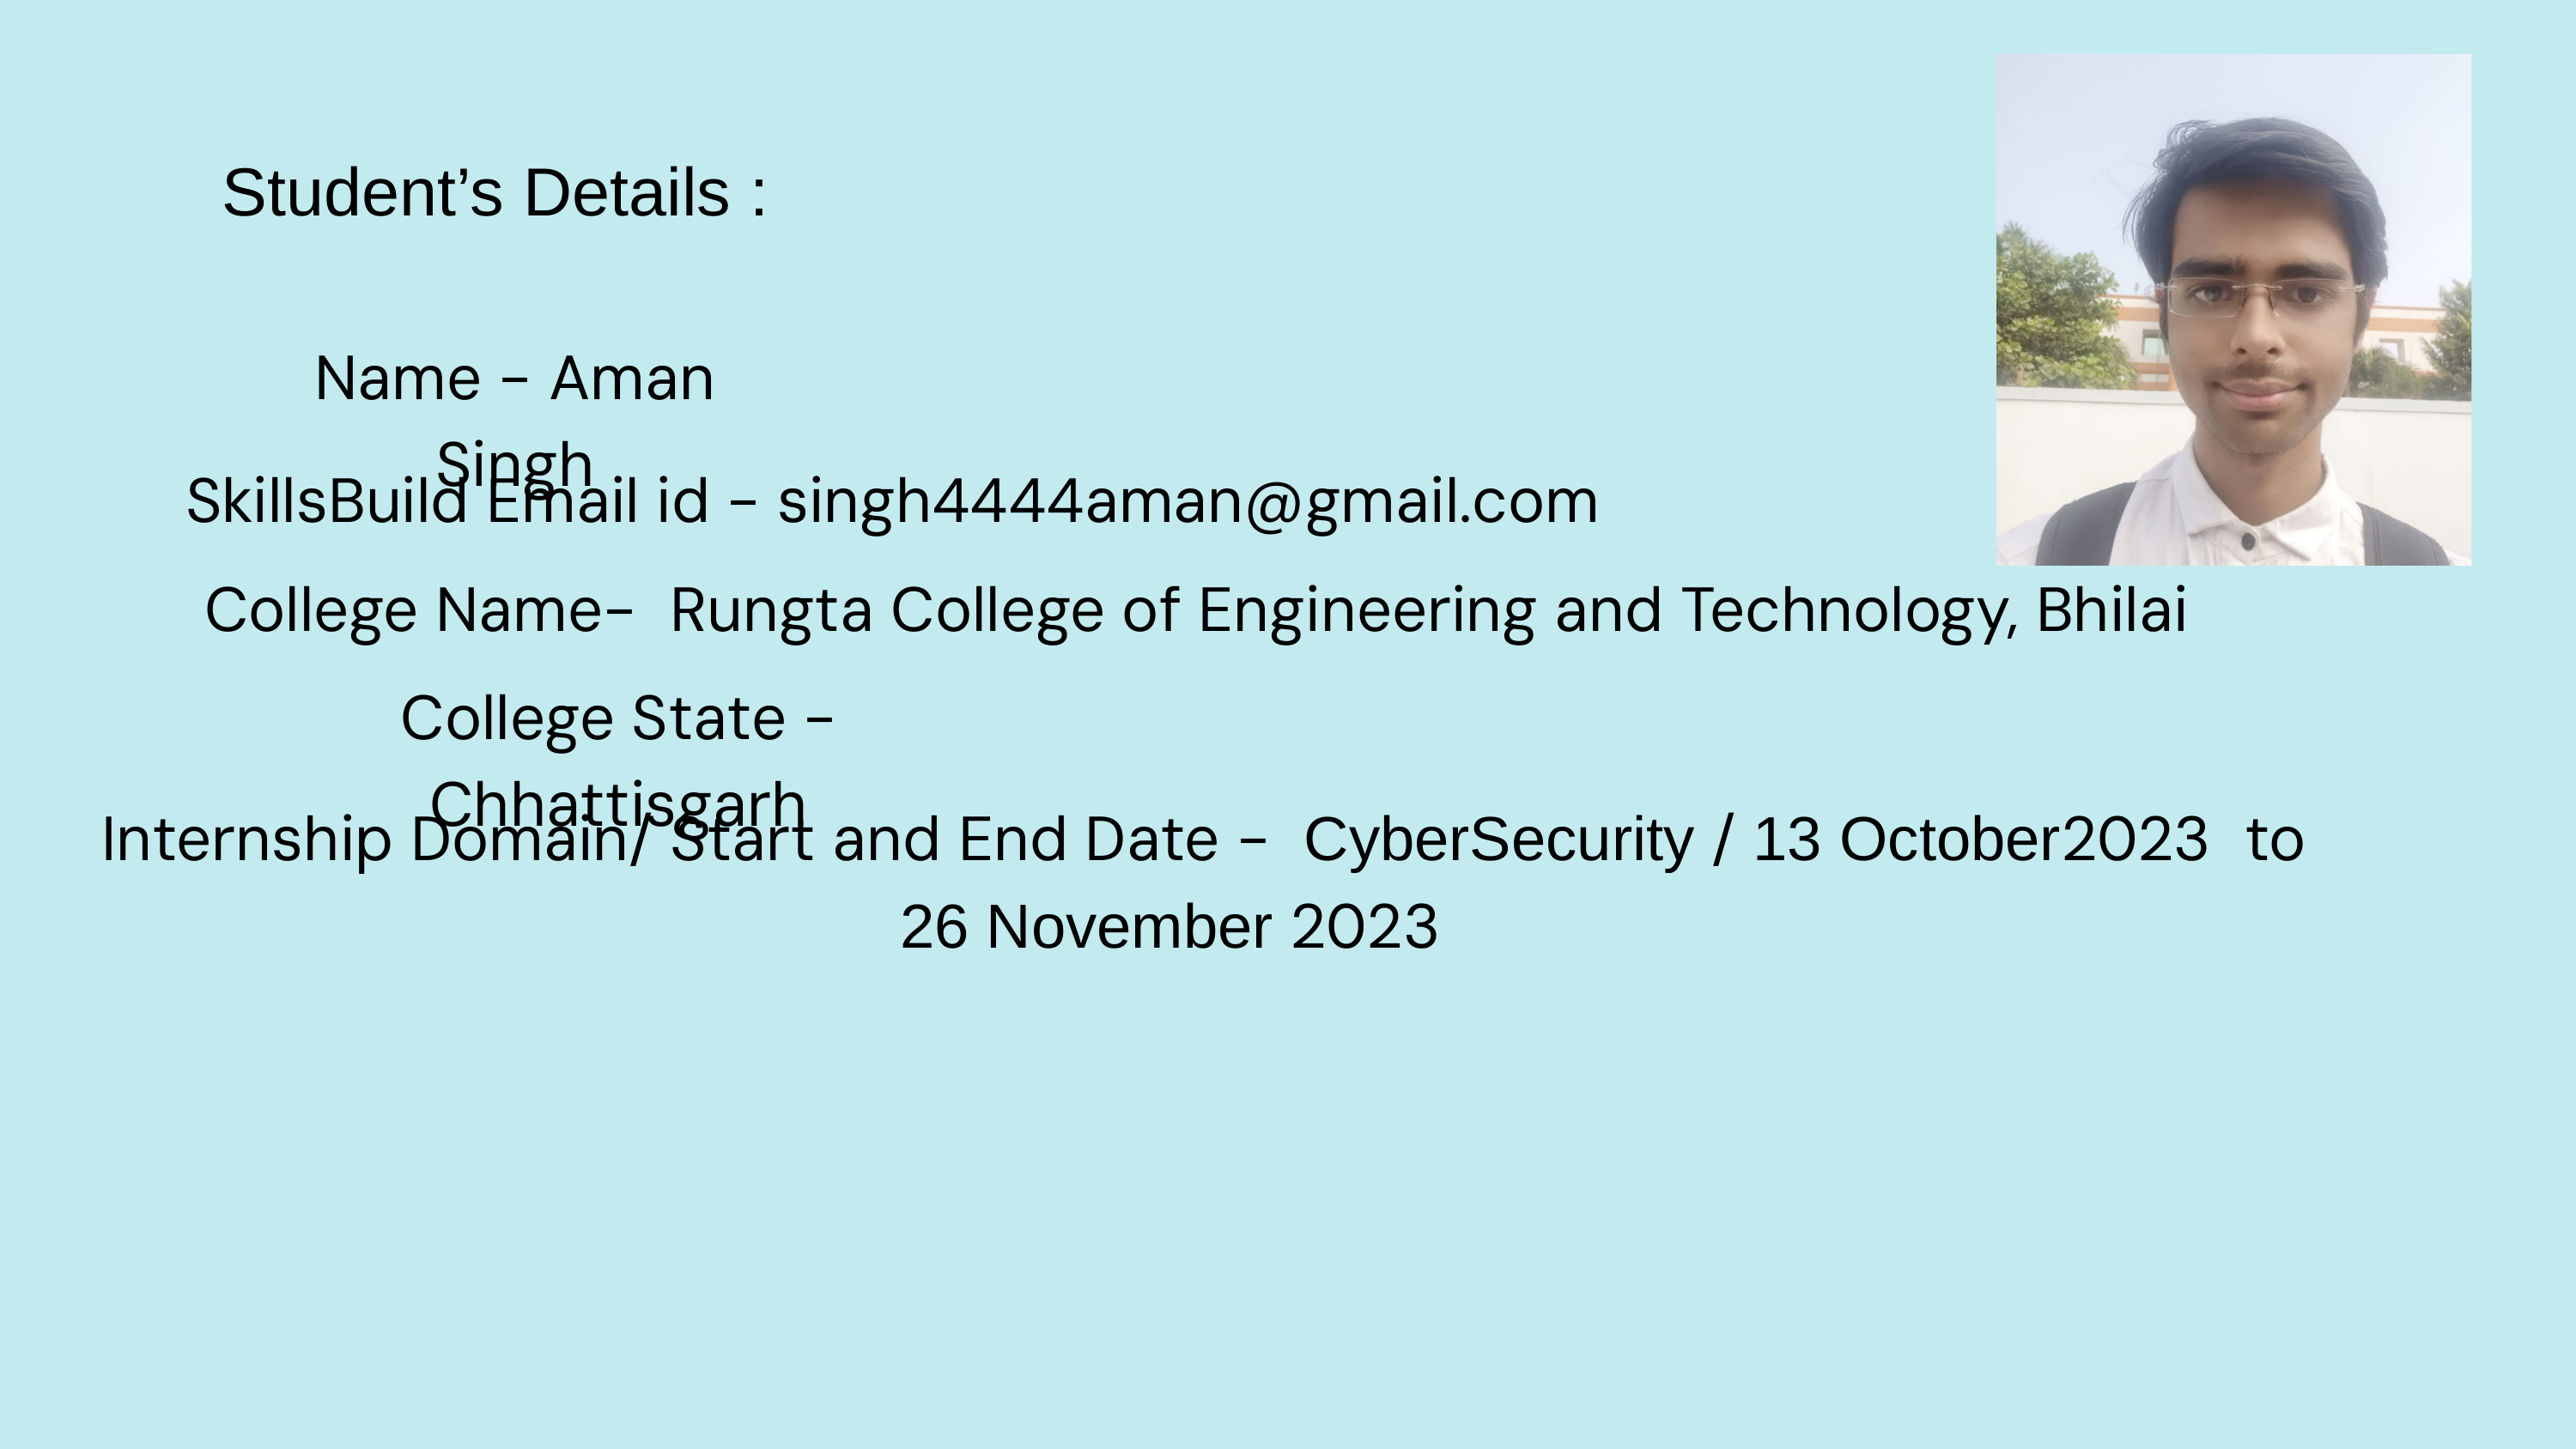

Student’s Details :
Name - Aman Singh
SkillsBuild Email id - singh4444aman@gmail.com
College Name-  Rungta College of Engineering and Technology, Bhilai
College State - Chhattisgarh
      Internship Domain/ Start and End Date -  CyberSecurity / 13 October2023  to   26 November 2023